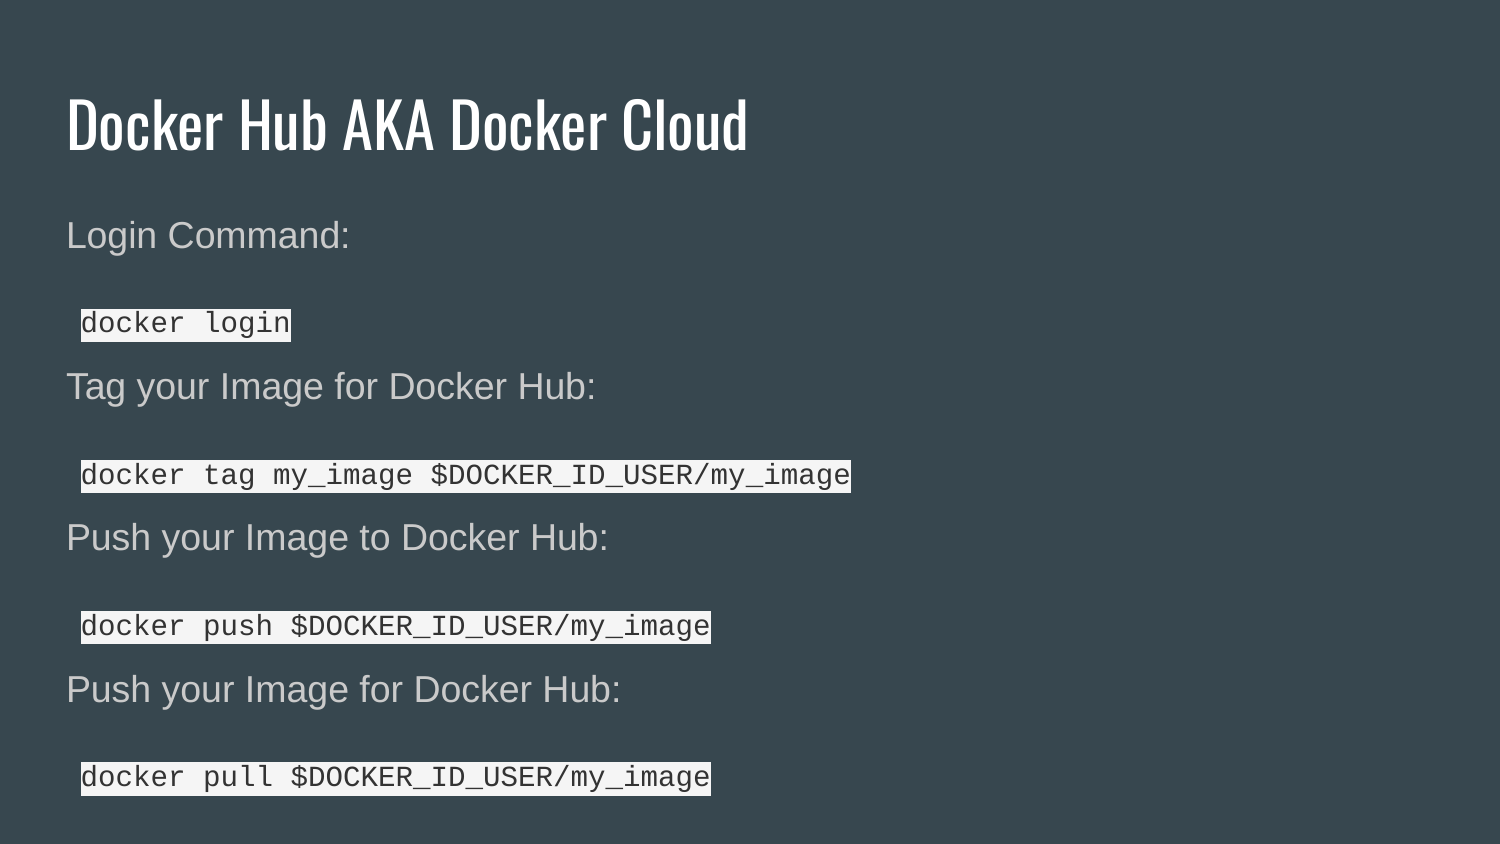

# Docker Hub AKA Docker Cloud
Login Command:
docker login
Tag your Image for Docker Hub:
docker tag my_image $DOCKER_ID_USER/my_image
Push your Image to Docker Hub:
docker push $DOCKER_ID_USER/my_image
Push your Image for Docker Hub:
docker pull $DOCKER_ID_USER/my_image